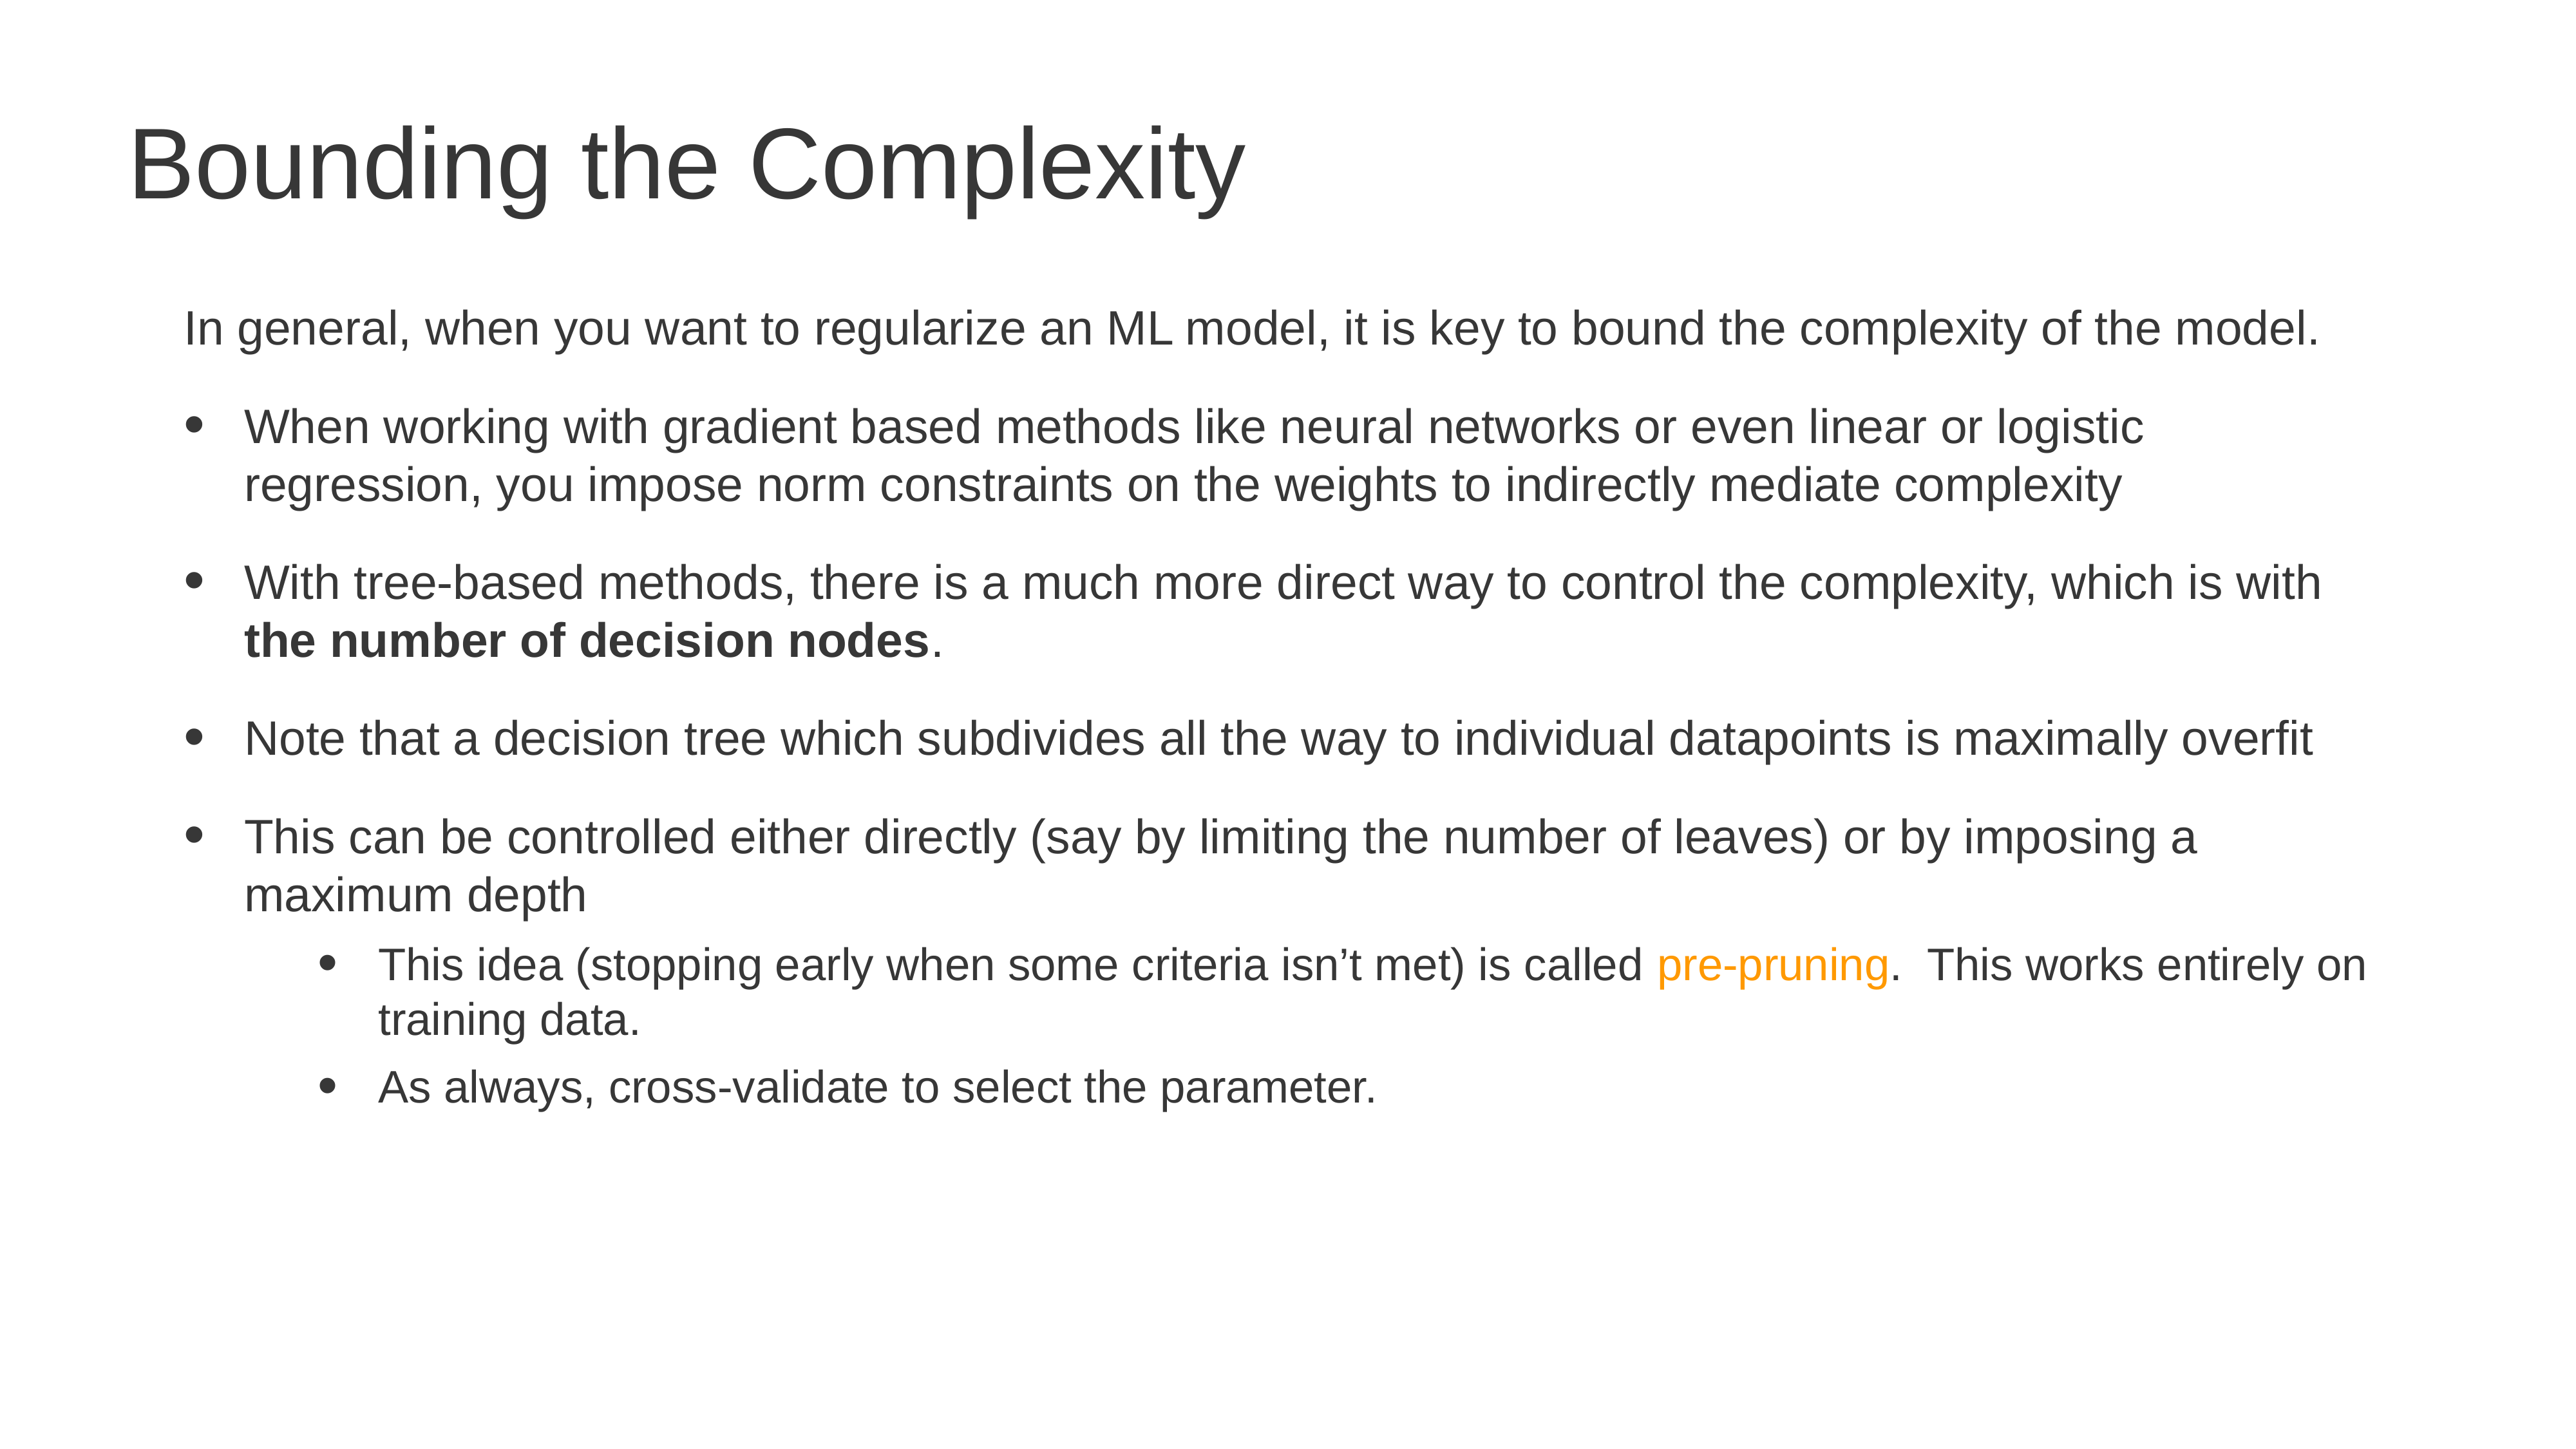

# Bounding the Complexity
In general, when you want to regularize an ML model, it is key to bound the complexity of the model.
When working with gradient based methods like neural networks or even linear or logistic regression, you impose norm constraints on the weights to indirectly mediate complexity
With tree-based methods, there is a much more direct way to control the complexity, which is with the number of decision nodes.
Note that a decision tree which subdivides all the way to individual datapoints is maximally overfit
This can be controlled either directly (say by limiting the number of leaves) or by imposing a maximum depth
This idea (stopping early when some criteria isn’t met) is called pre-pruning.  This works entirely on training data.
As always, cross-validate to select the parameter.